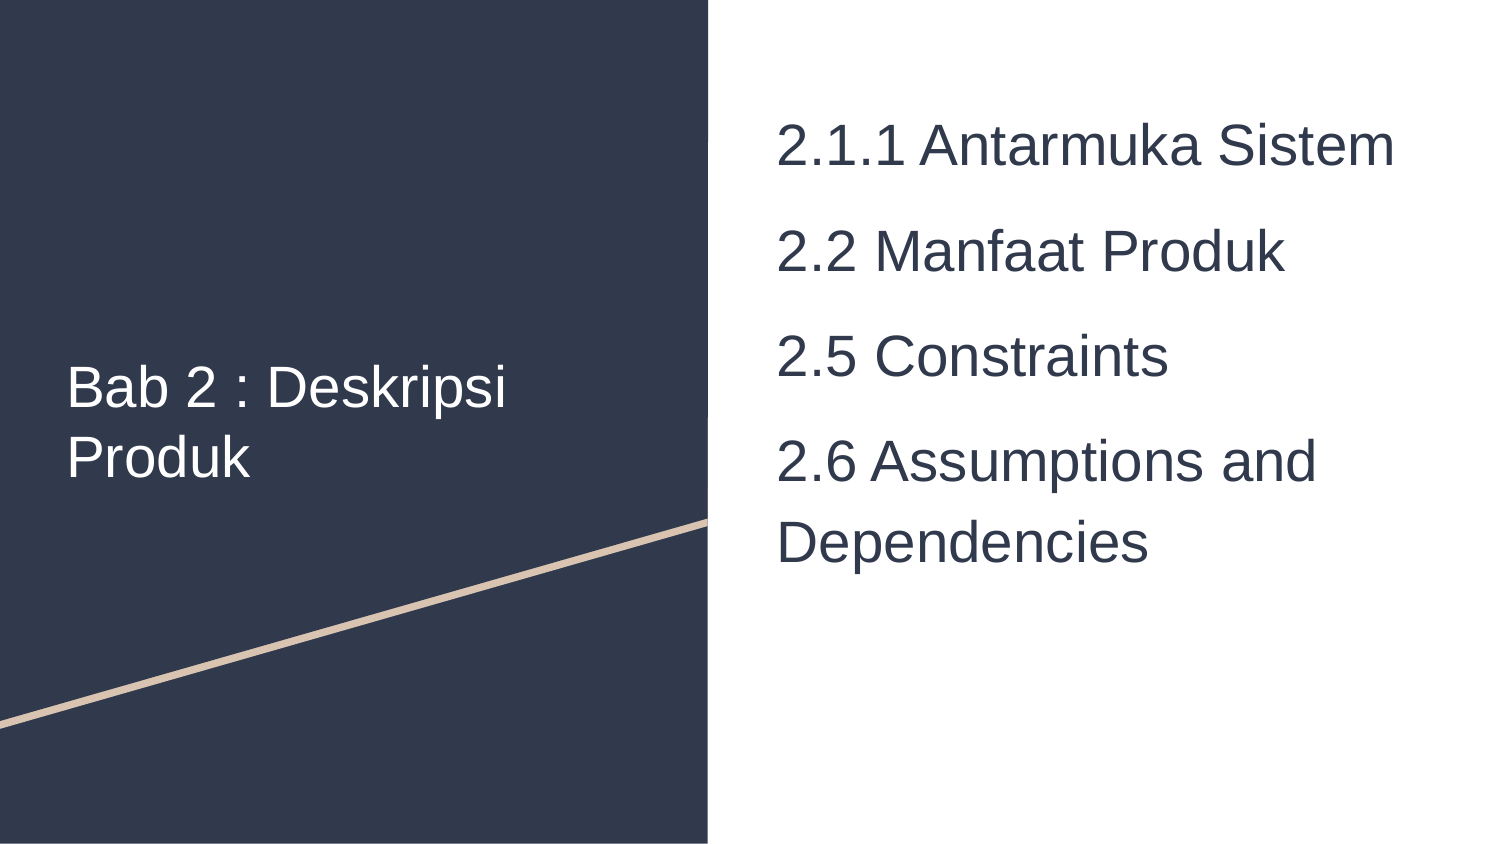

2.1.1 Antarmuka Sistem
2.2 Manfaat Produk
2.5 Constraints
2.6 Assumptions and Dependencies
# Bab 2 : Deskripsi Produk